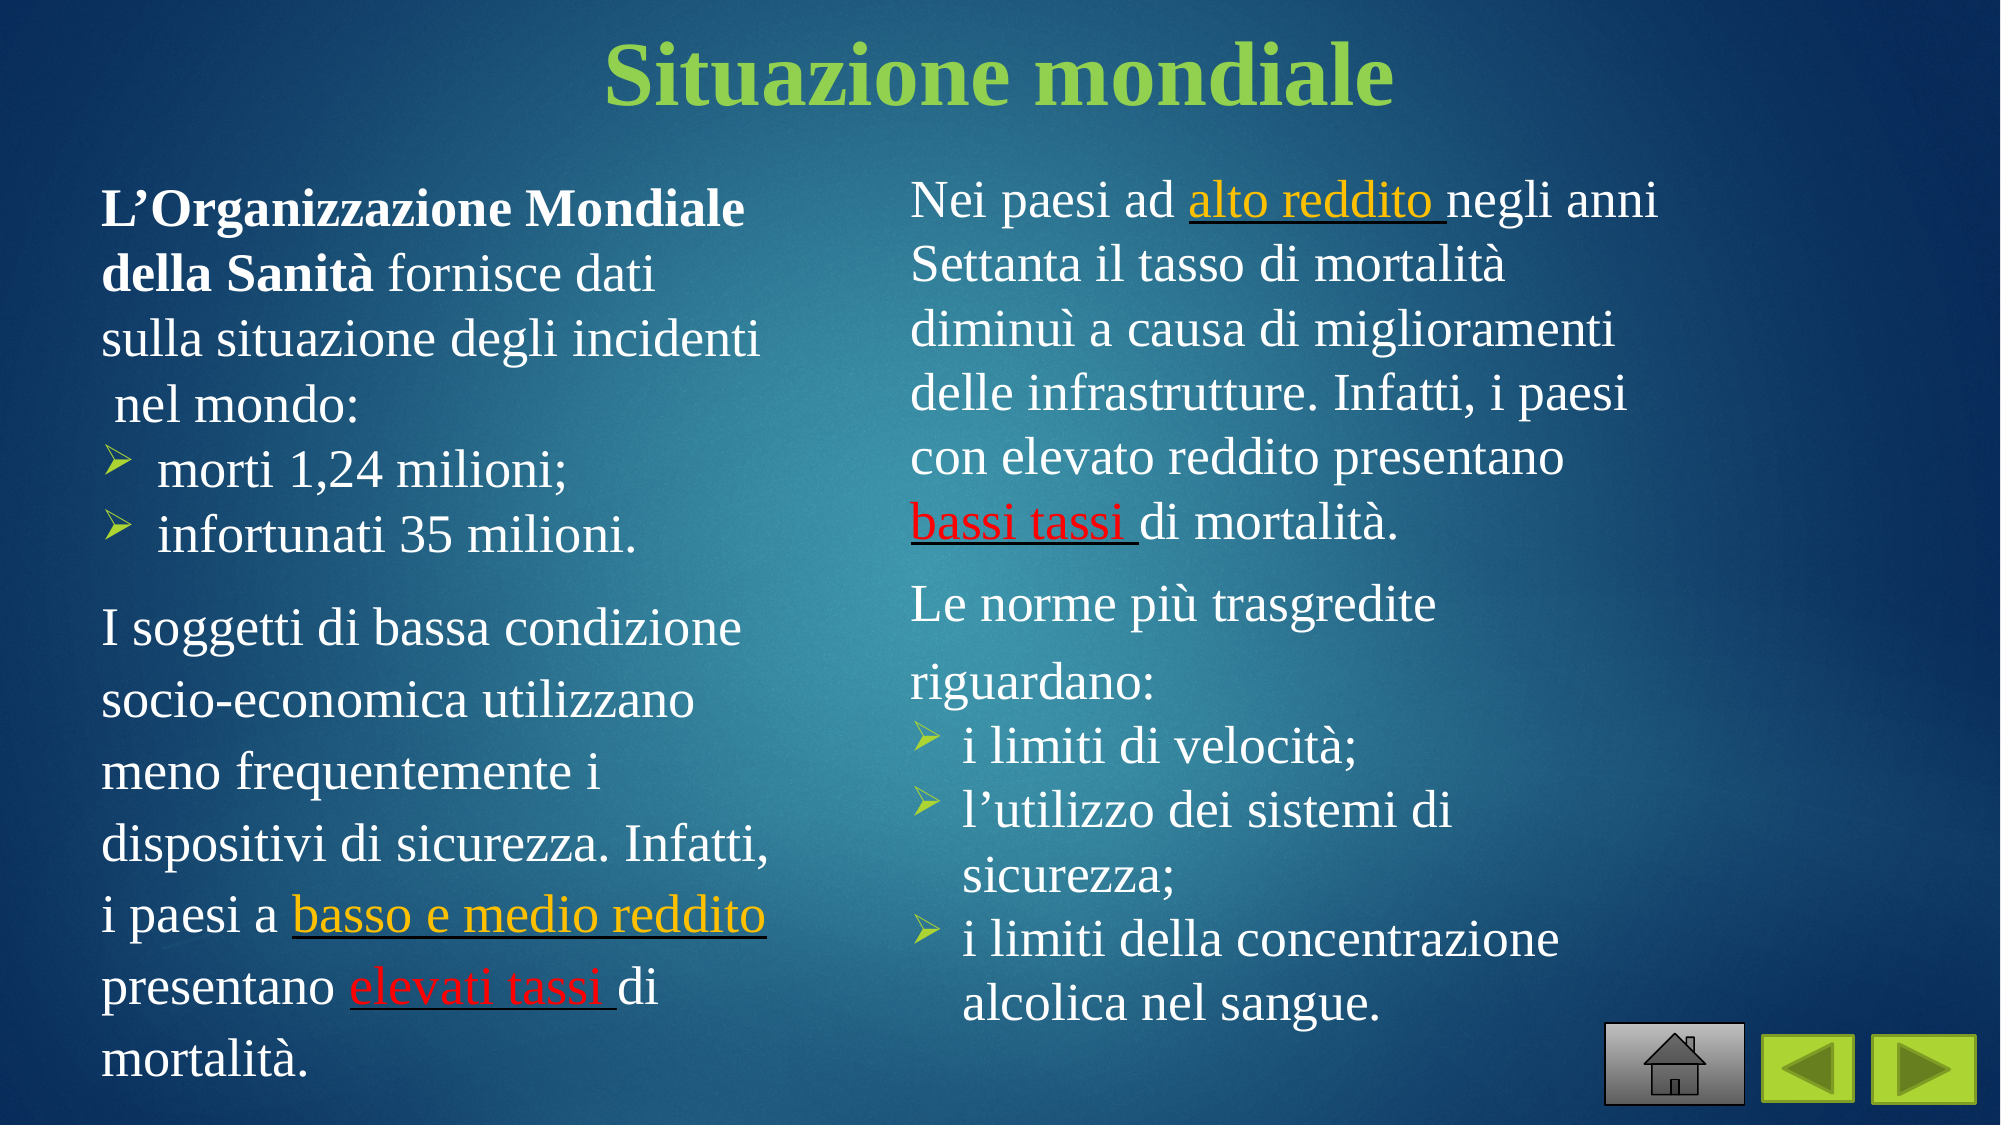

# Situazione mondiale
Nei paesi ad alto reddito negli anni Settanta il tasso di mortalità diminuì a causa di miglioramenti delle infrastrutture. Infatti, i paesi con elevato reddito presentano bassi tassi di mortalità.
Le norme più trasgredite riguardano:
i limiti di velocità;
l’utilizzo dei sistemi di sicurezza;
i limiti della concentrazione alcolica nel sangue.

L’Organizzazione Mondiale della Sanità fornisce dati sulla situazione degli incidenti  nel mondo:
morti 1,24 milioni;
infortunati 35 milioni.
I soggetti di bassa condizione socio-economica utilizzano meno frequentemente i dispositivi di sicurezza. Infatti, i paesi a basso e medio reddito presentano elevati tassi di mortalità.